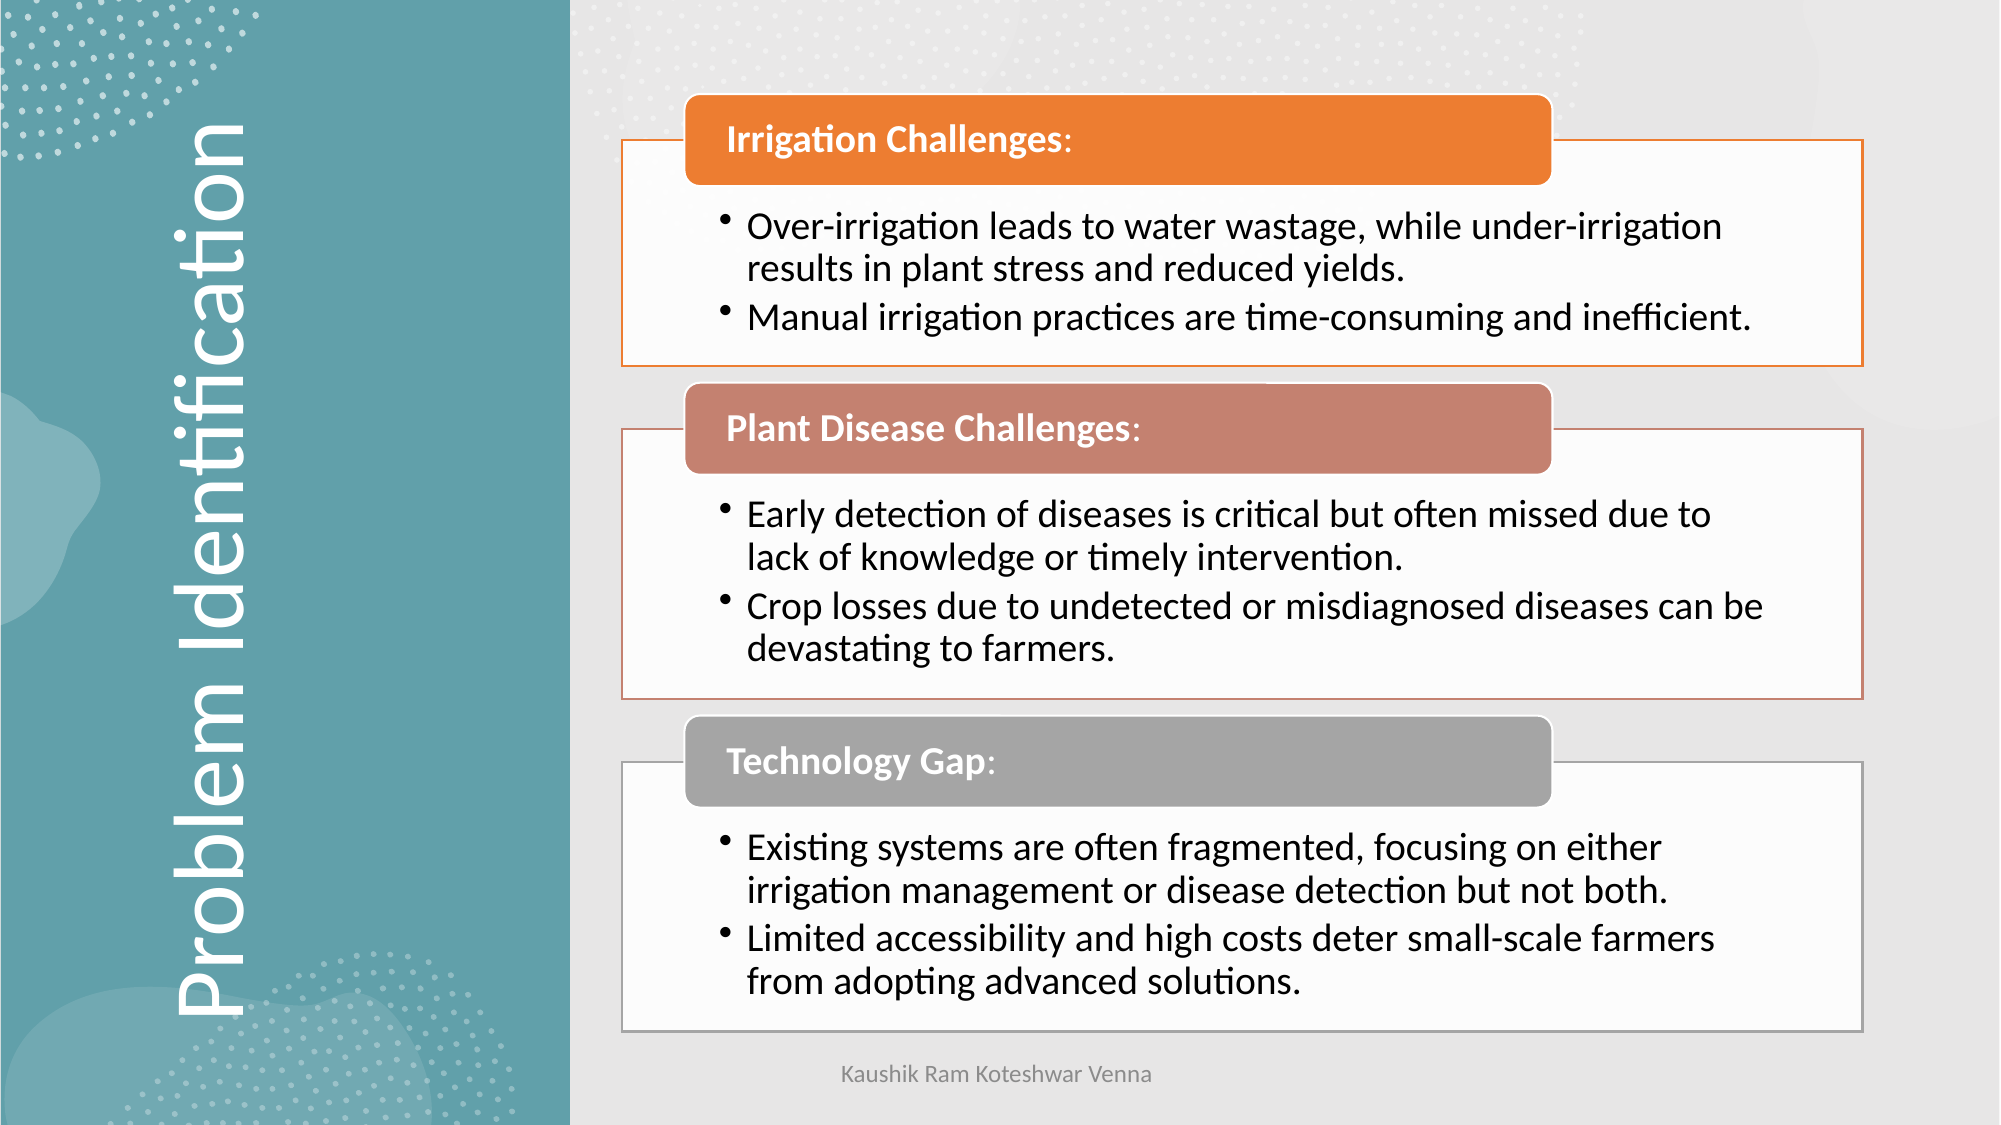

Over-irrigation leads to water wastage, while under-irrigation results in plant stress and reduced yields.
Manual irrigation practices are time-consuming and inefficient.
Irrigation Challenges:
Early detection of diseases is critical but often missed due to lack of knowledge or timely intervention.
Crop losses due to undetected or misdiagnosed diseases can be devastating to farmers.
Plant Disease Challenges:
Existing systems are often fragmented, focusing on either irrigation management or disease detection but not both.
Limited accessibility and high costs deter small-scale farmers from adopting advanced solutions.
Technology Gap:
# Problem Identification
Kaushik Ram Koteshwar Venna
4